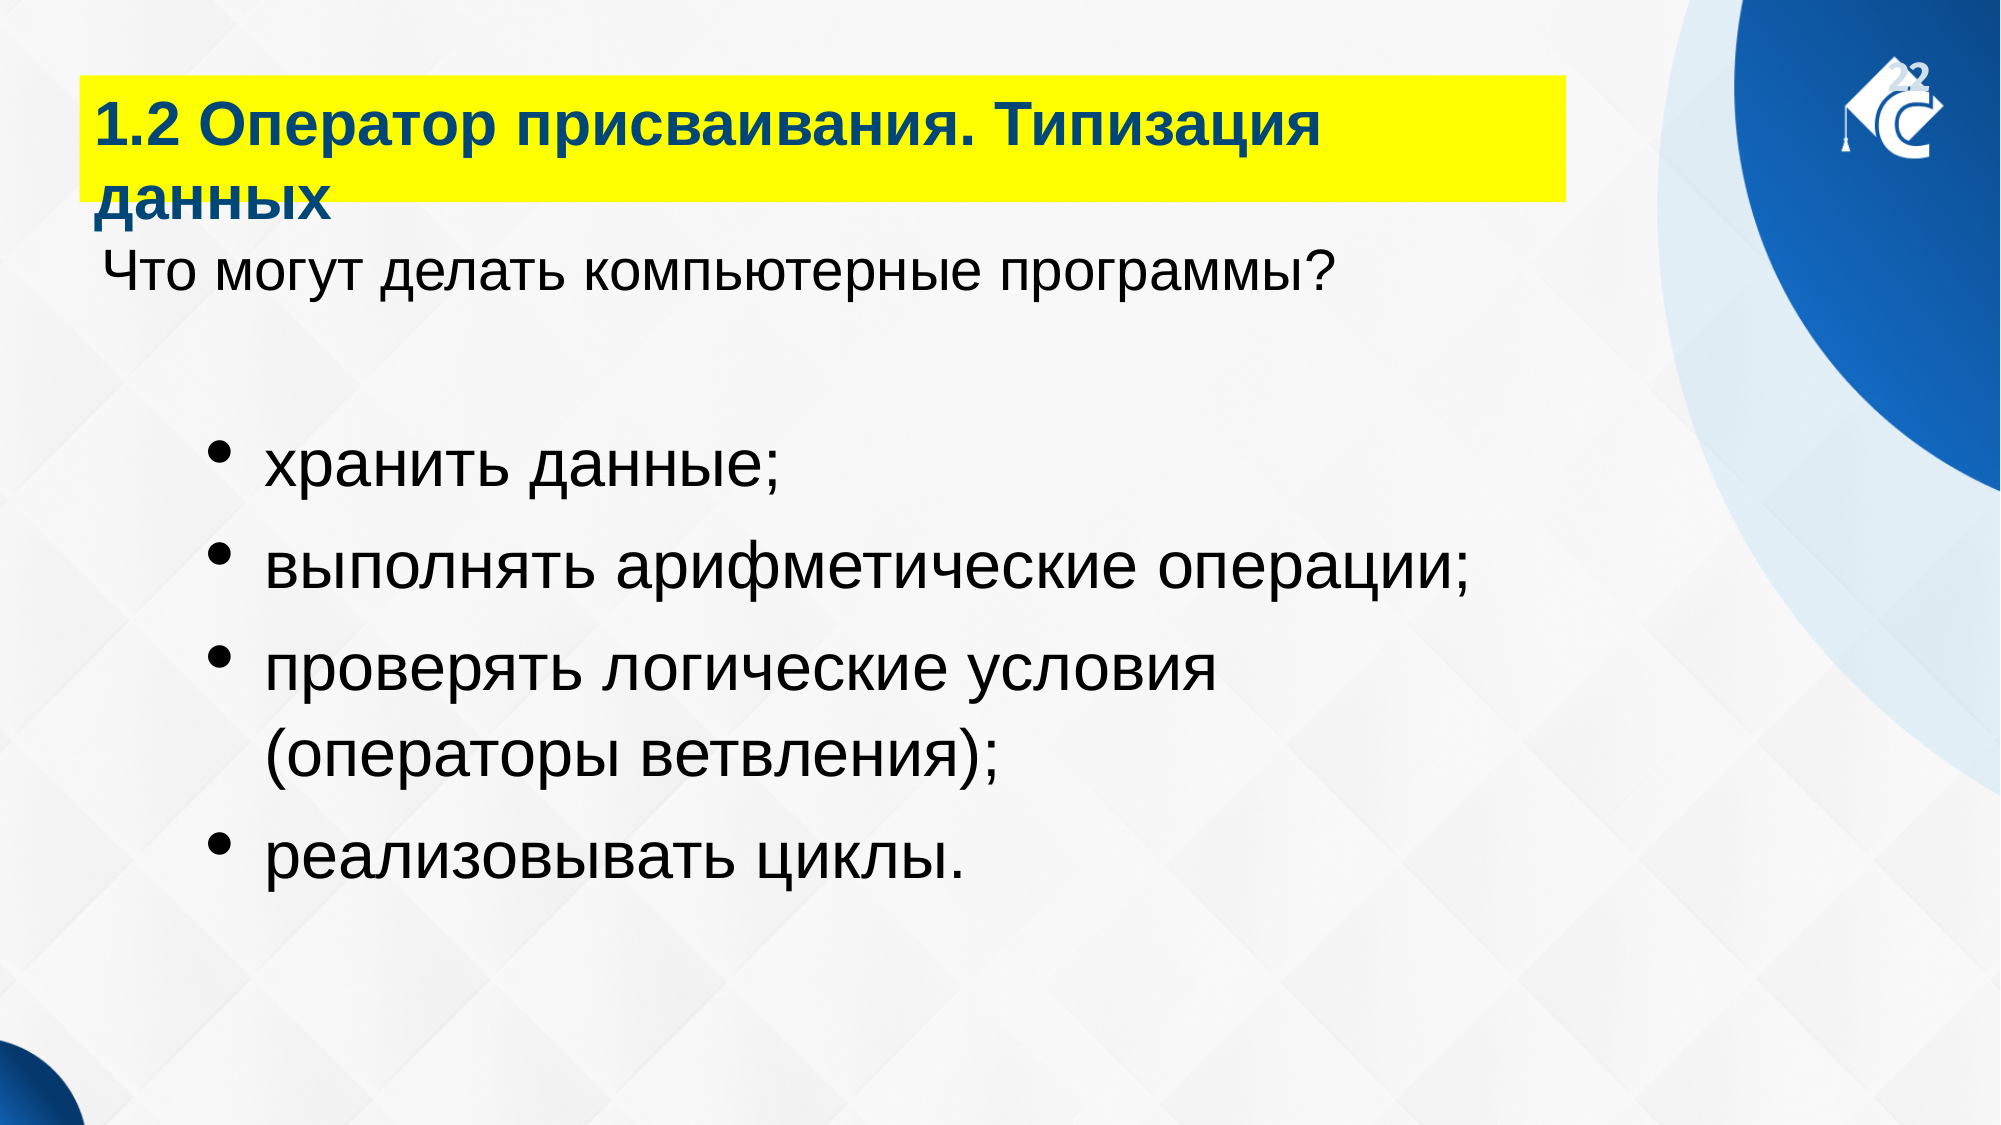

# 1.2 Оператор присваивания. Типизация данных
Что могут делать компьютерные программы?
хранить данные;
выполнять арифметические операции;
проверять логические условия (операторы ветвления);
реализовывать циклы.